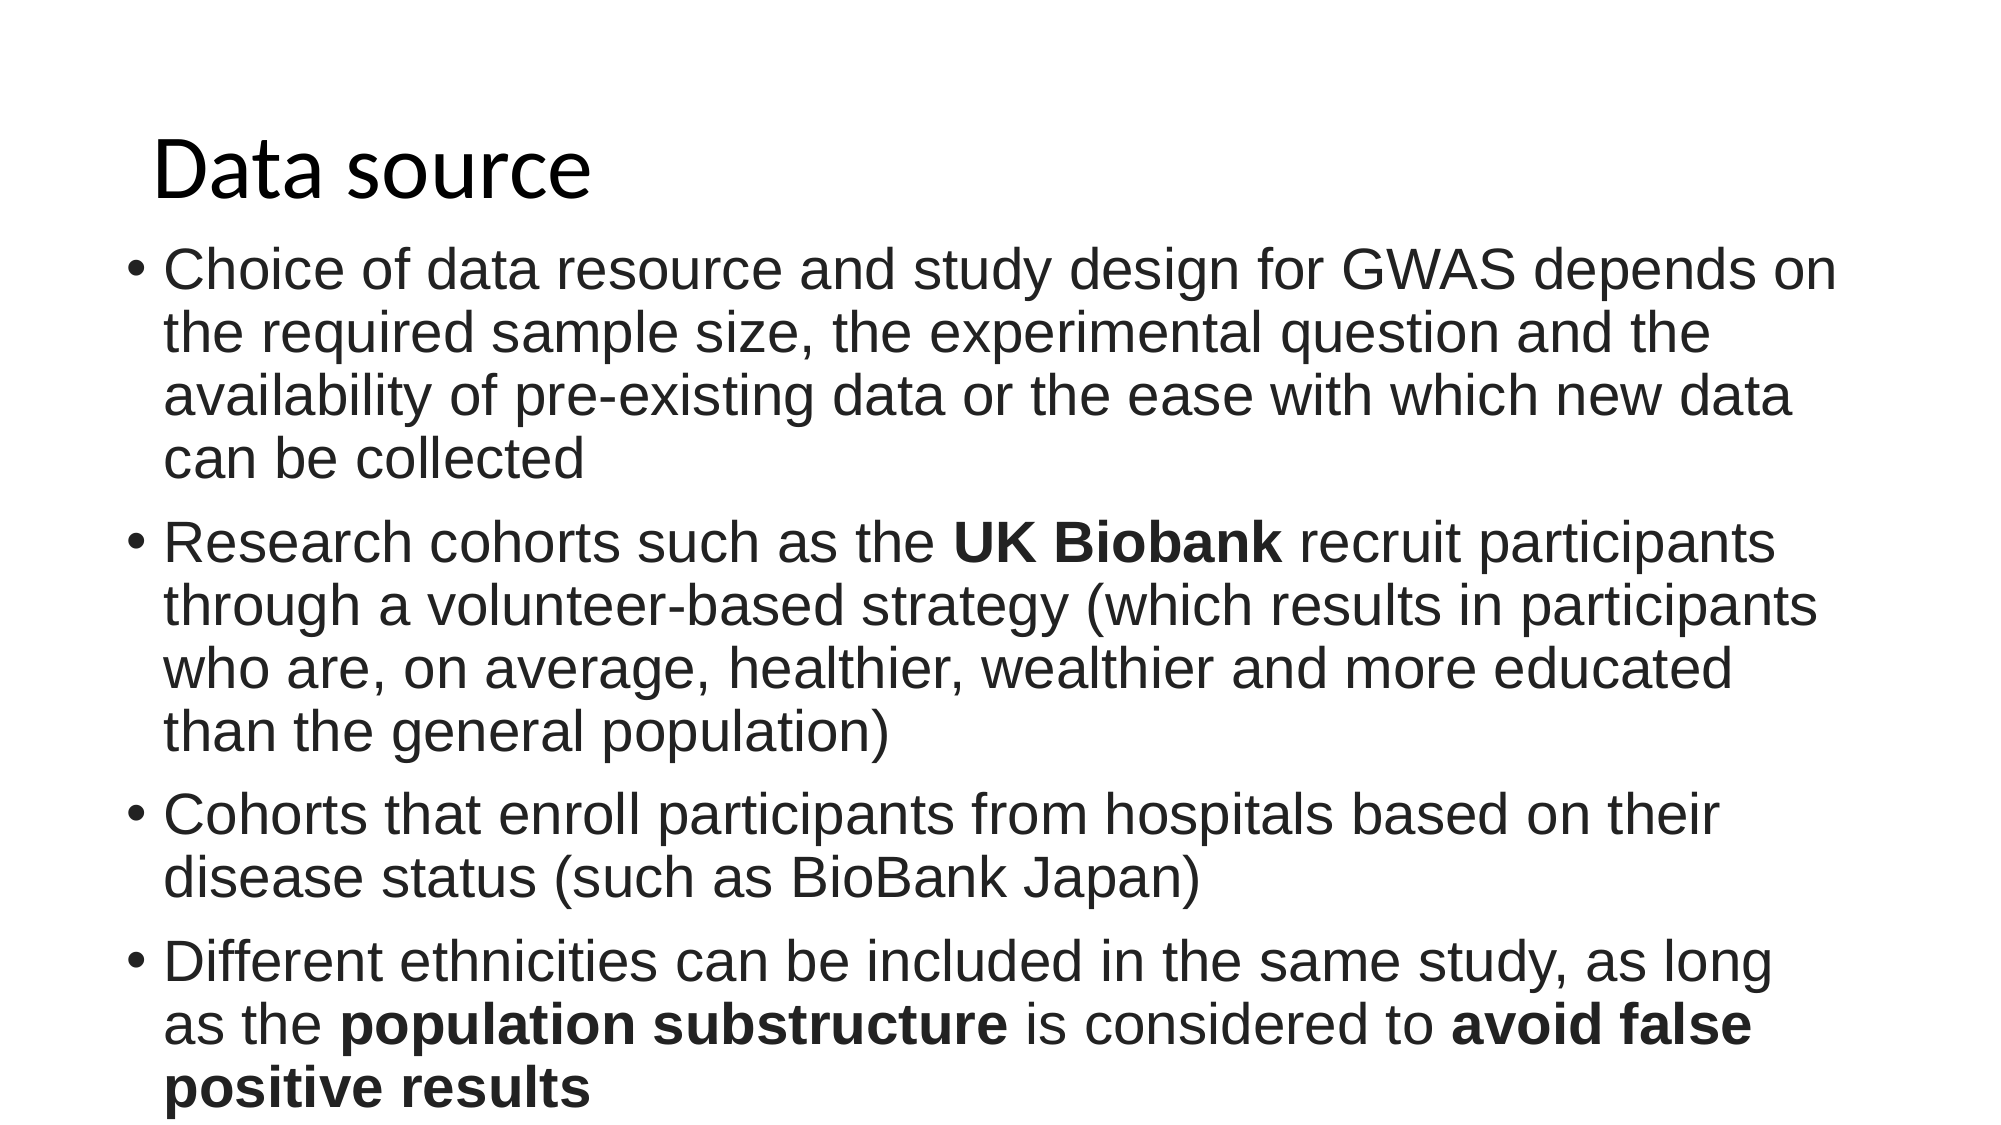

# Data source
Choice of data resource and study design for GWAS depends on the required sample size, the experimental question and the availability of pre-existing data or the ease with which new data can be collected
Research cohorts such as the UK Biobank recruit participants through a volunteer-based strategy (which results in participants who are, on average, healthier, wealthier and more educated than the general population)
Cohorts that enroll participants from hospitals based on their disease status (such as BioBank Japan)
Different ethnicities can be included in the same study, as long as the population substructure is considered to avoid false positive results